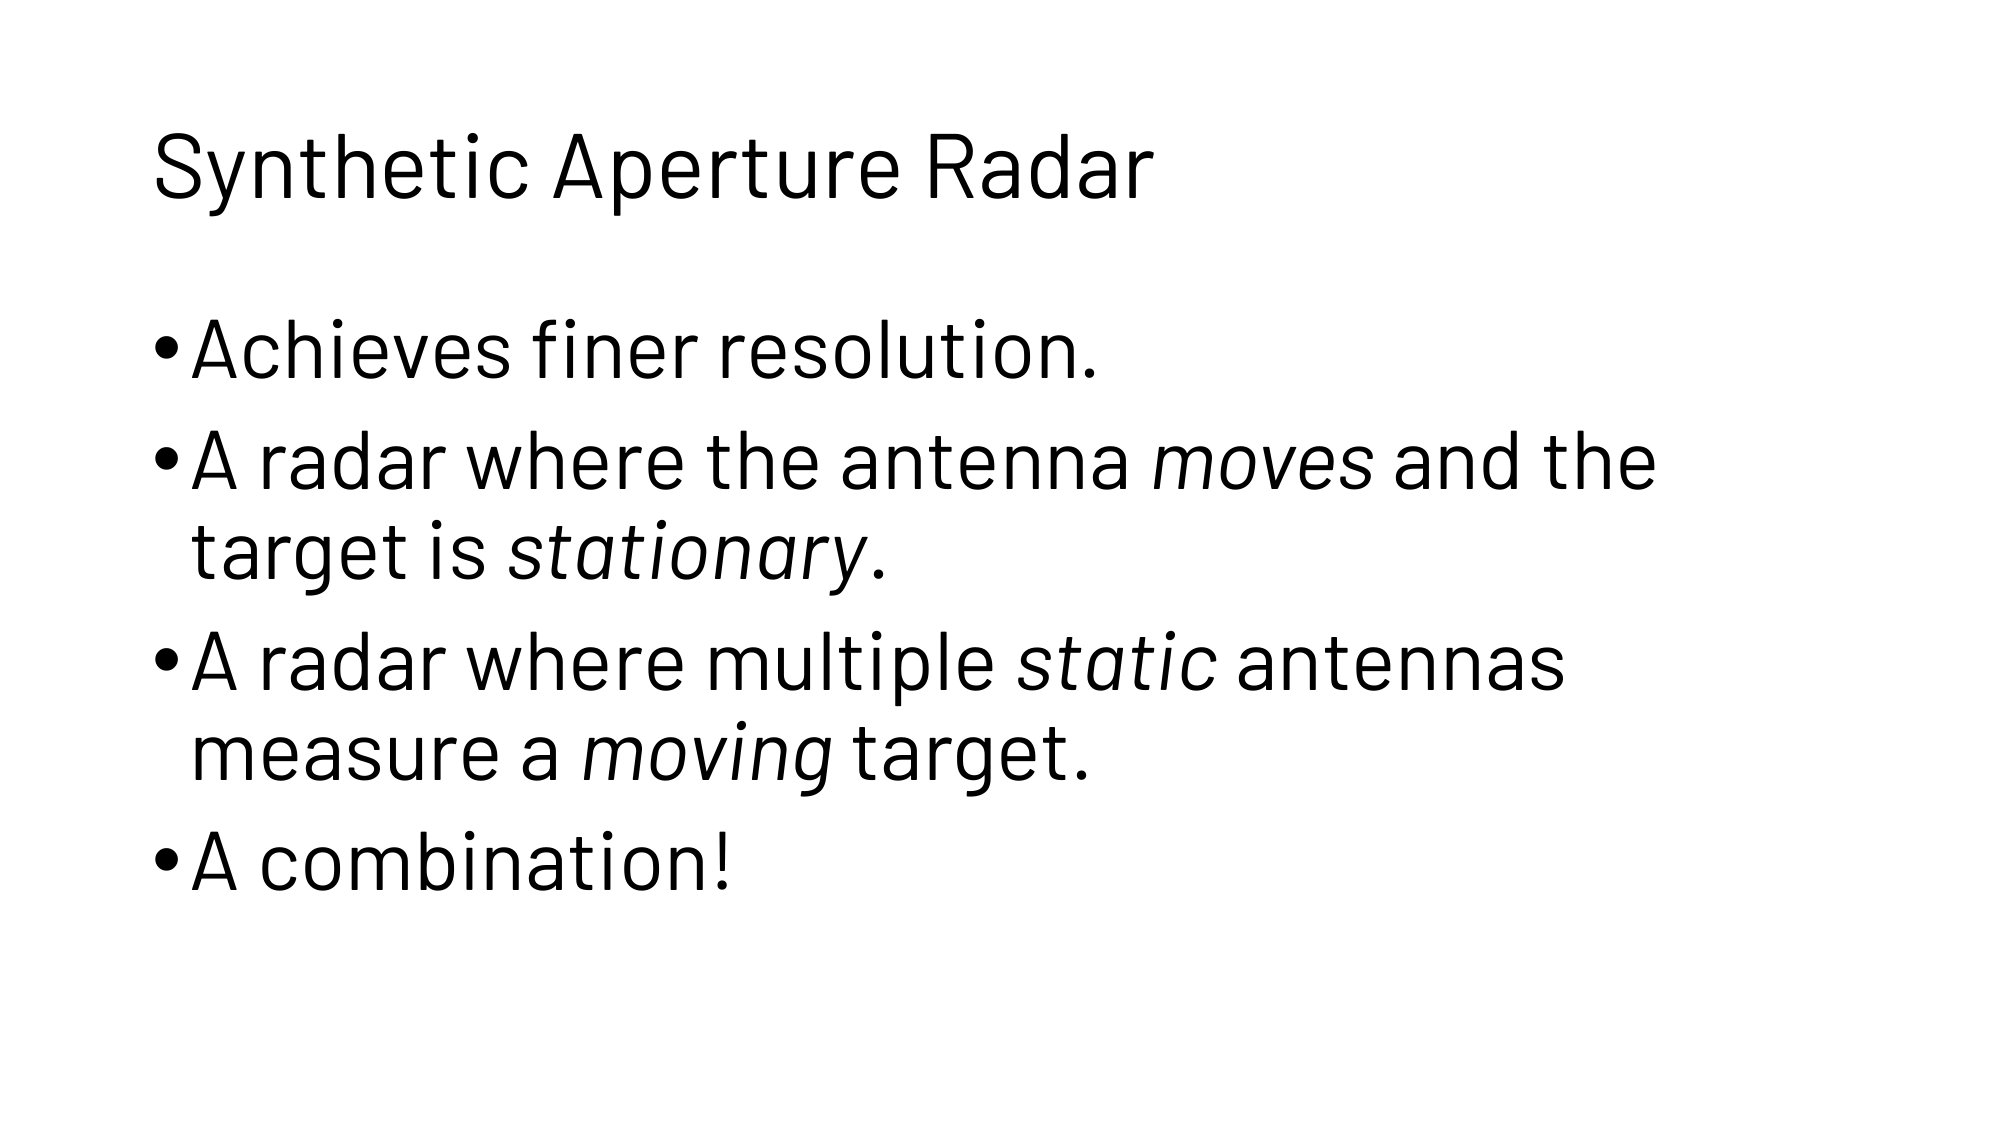

# Synthetic Aperture Radar
Achieves finer resolution.
A radar where the antenna moves and the target is stationary.
A radar where multiple static antennas measure a moving target.
A combination!